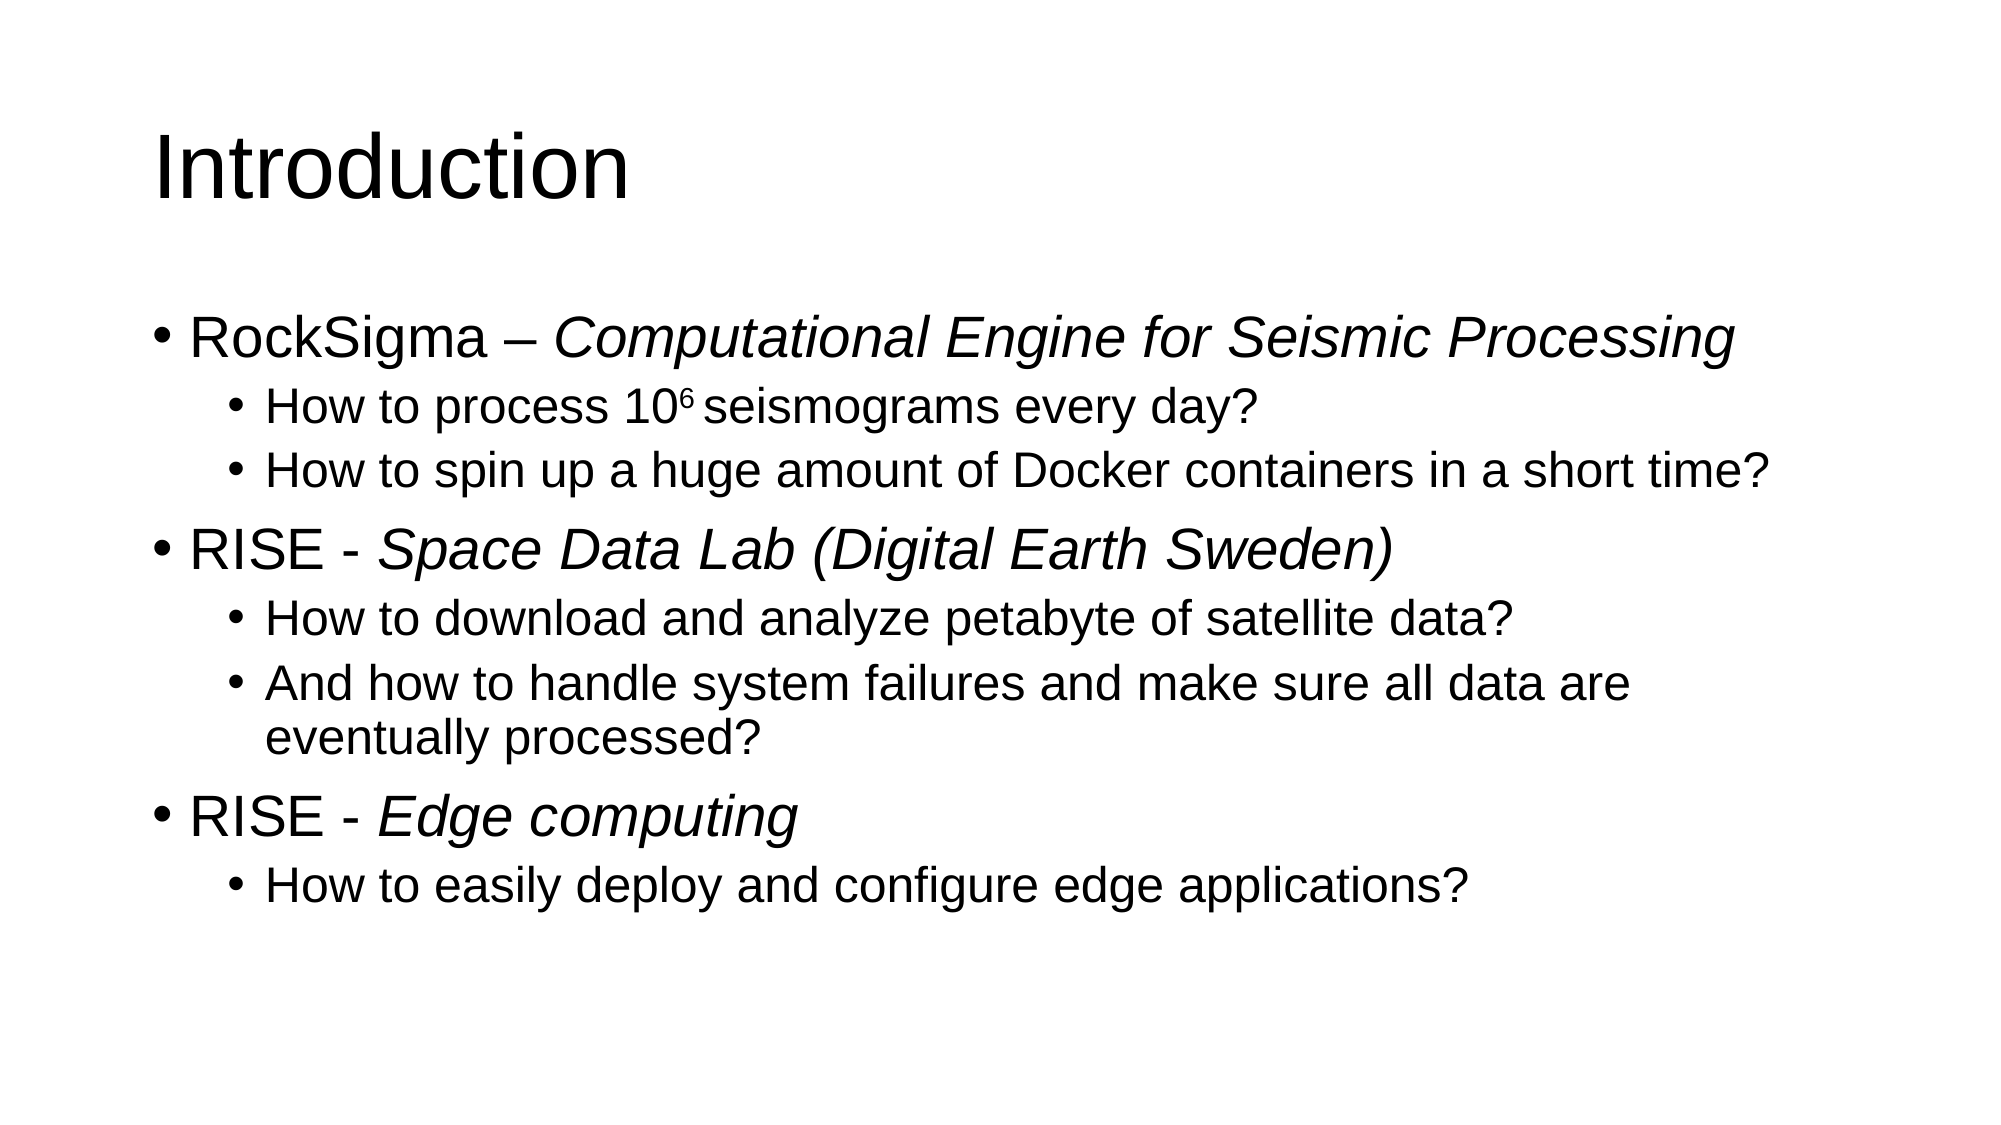

# Introduction
RockSigma – Computational Engine for Seismic Processing
How to process 106 seismograms every day?
How to spin up a huge amount of Docker containers in a short time?
RISE - Space Data Lab (Digital Earth Sweden)
How to download and analyze petabyte of satellite data?
And how to handle system failures and make sure all data are eventually processed?
RISE - Edge computing
How to easily deploy and configure edge applications?